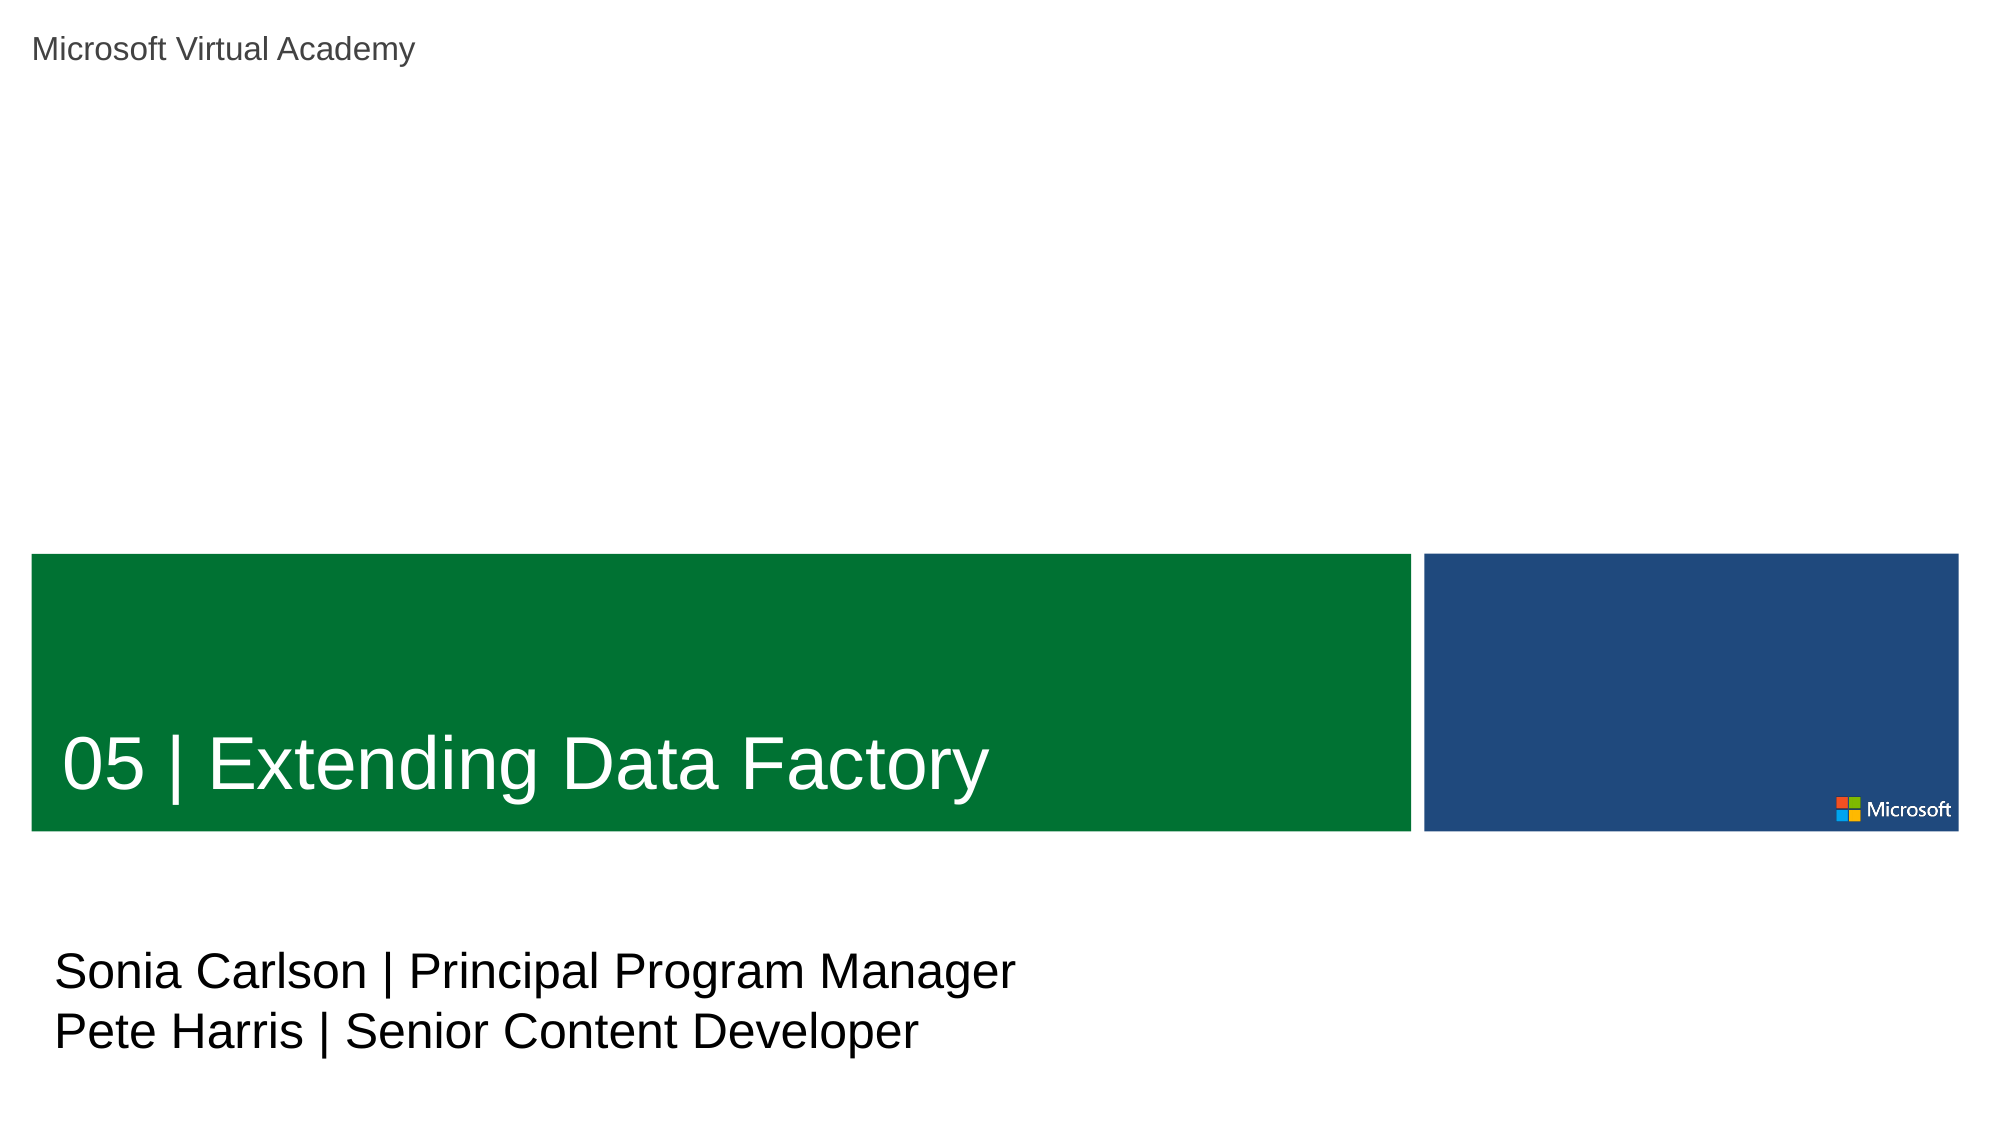

05 | Extending Data Factory
Sonia Carlson | Principal Program Manager
Pete Harris | Senior Content Developer